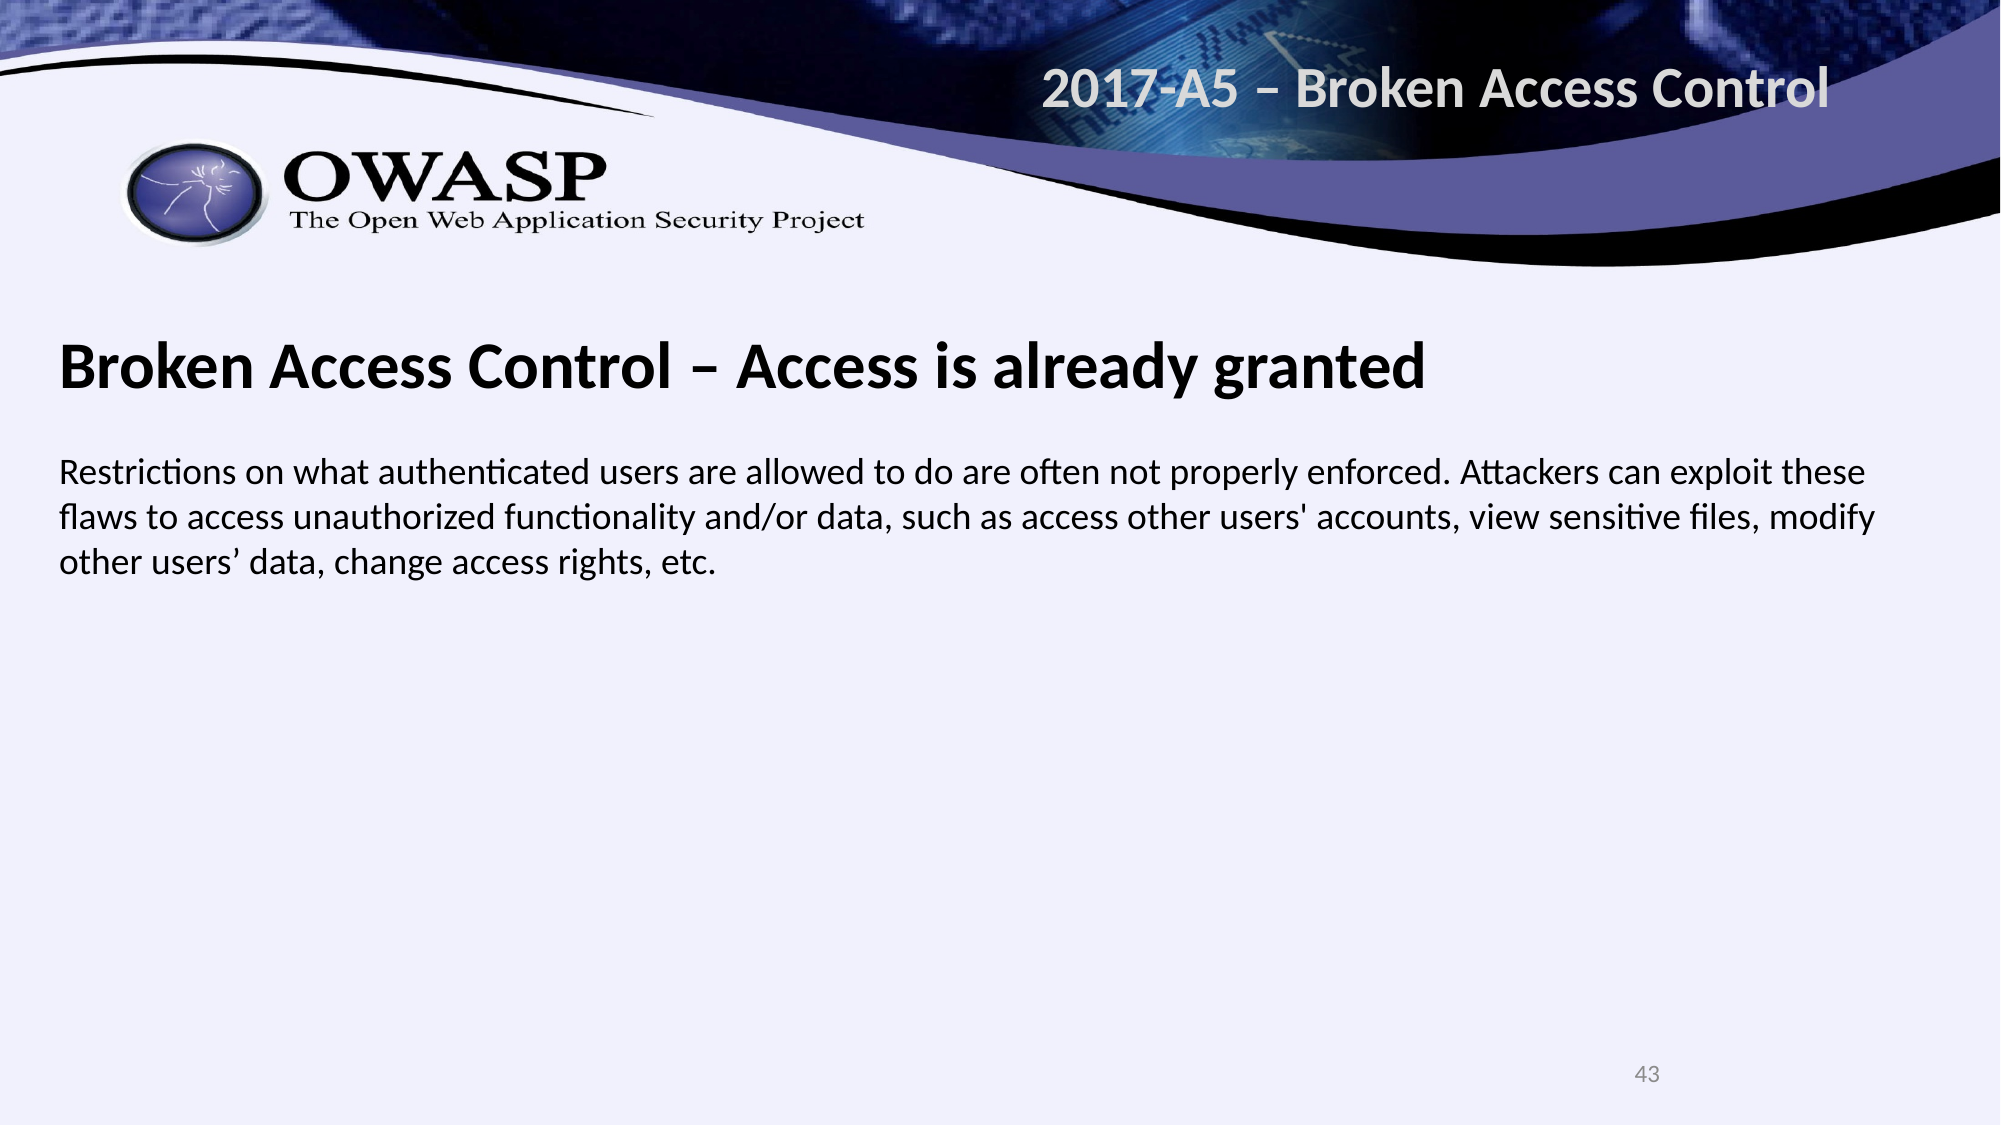

# 2017-A5 – Broken Access Control
Broken Access Control – Access is already granted

Restrictions on what authenticated users are allowed to do are often not properly enforced. Attackers can exploit these flaws to access unauthorized functionality and/or data, such as access other users' accounts, view sensitive files, modify other users’ data, change access rights, etc.
43